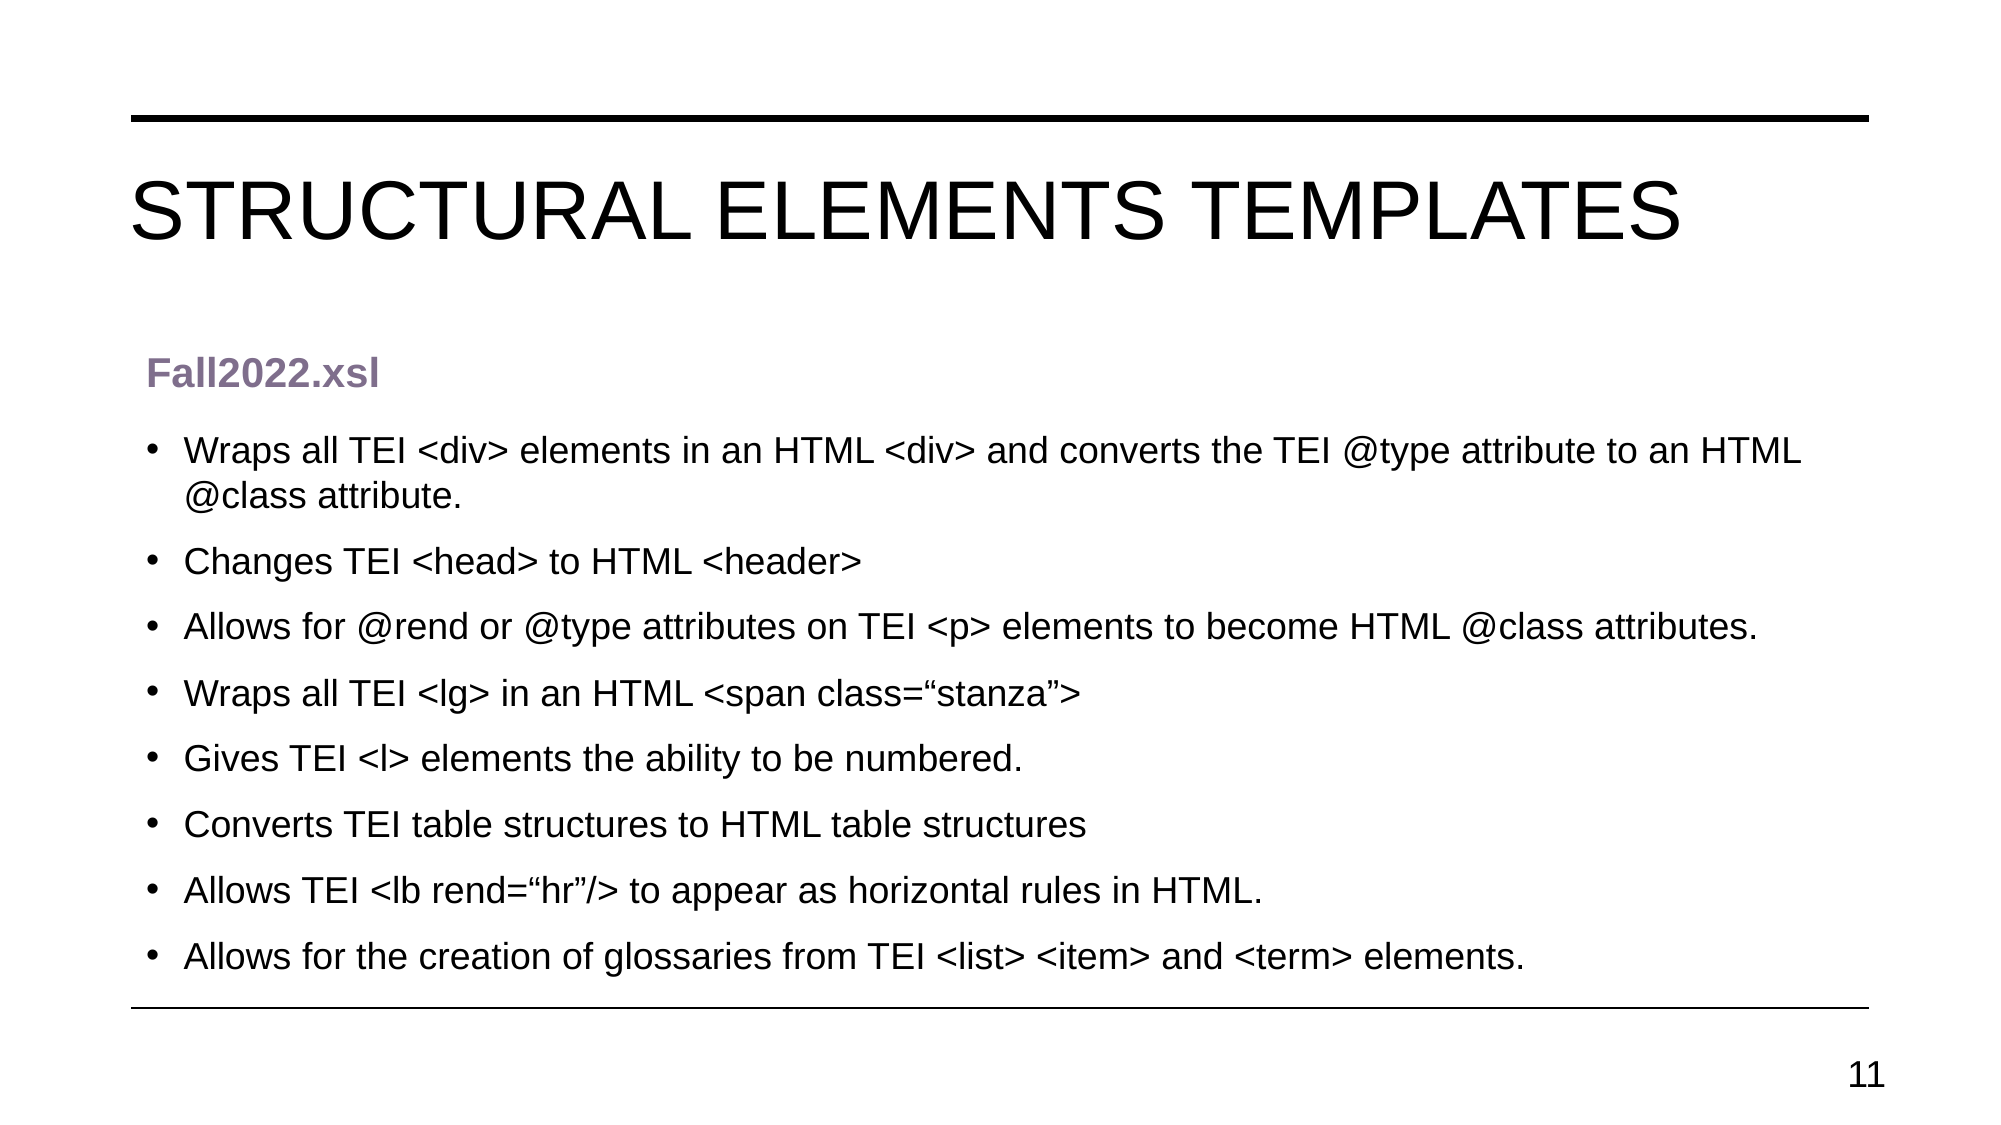

# Structural Elements Templates
Fall2022.xsl
Wraps all TEI <div> elements in an HTML <div> and converts the TEI @type attribute to an HTML @class attribute.
Changes TEI <head> to HTML <header>
Allows for @rend or @type attributes on TEI <p> elements to become HTML @class attributes.
Wraps all TEI <lg> in an HTML <span class=“stanza”>
Gives TEI <l> elements the ability to be numbered.
Converts TEI table structures to HTML table structures
Allows TEI <lb rend=“hr”/> to appear as horizontal rules in HTML.
Allows for the creation of glossaries from TEI <list> <item> and <term> elements.
11